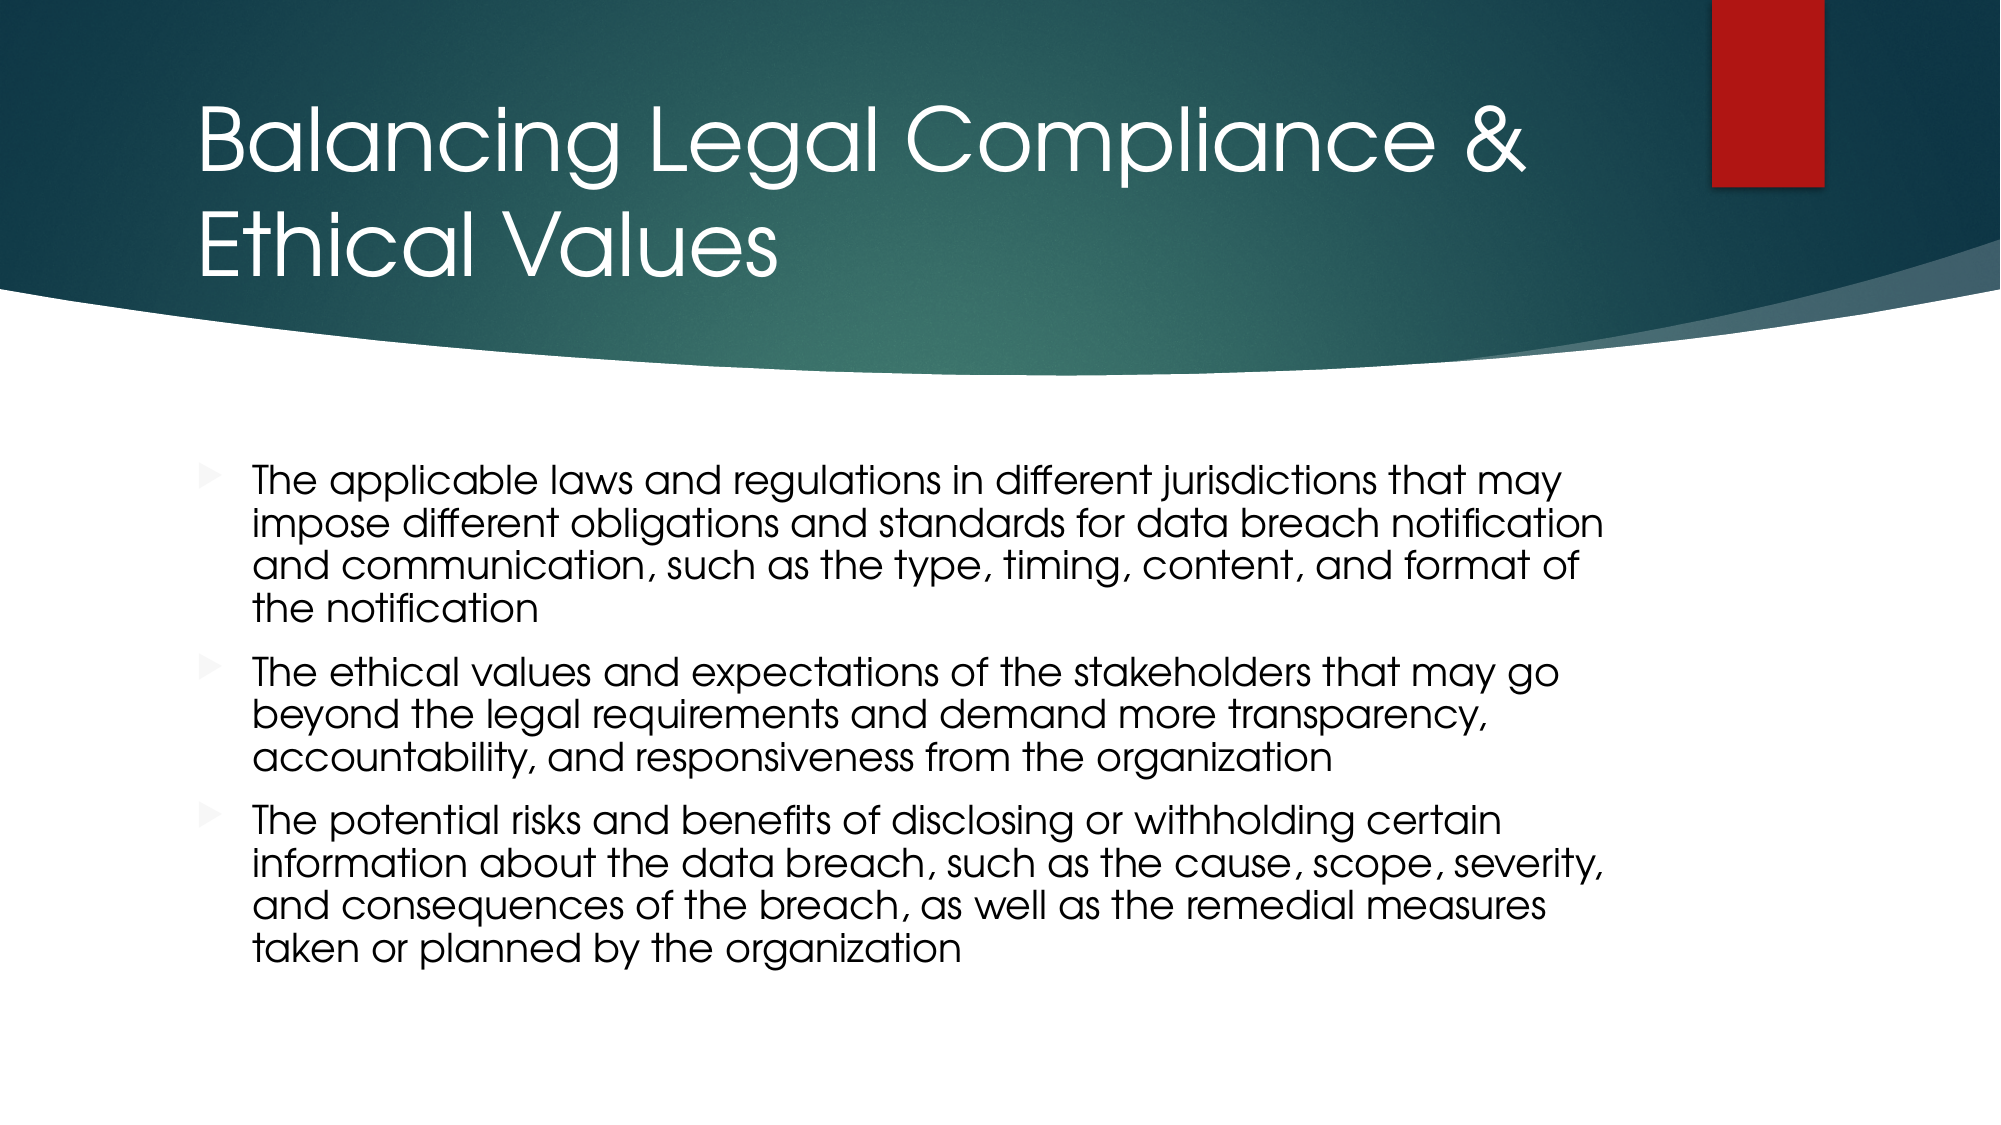

# Balancing Legal Compliance & Ethical Values

The applicable laws and regulations in different jurisdictions that may impose different obligations and standards for data breach notification and communication, such as the type, timing, content, and format of the notification
The ethical values and expectations of the stakeholders that may go beyond the legal requirements and demand more transparency, accountability, and responsiveness from the organization
The potential risks and benefits of disclosing or withholding certain information about the data breach, such as the cause, scope, severity, and consequences of the breach, as well as the remedial measures taken or planned by the organization